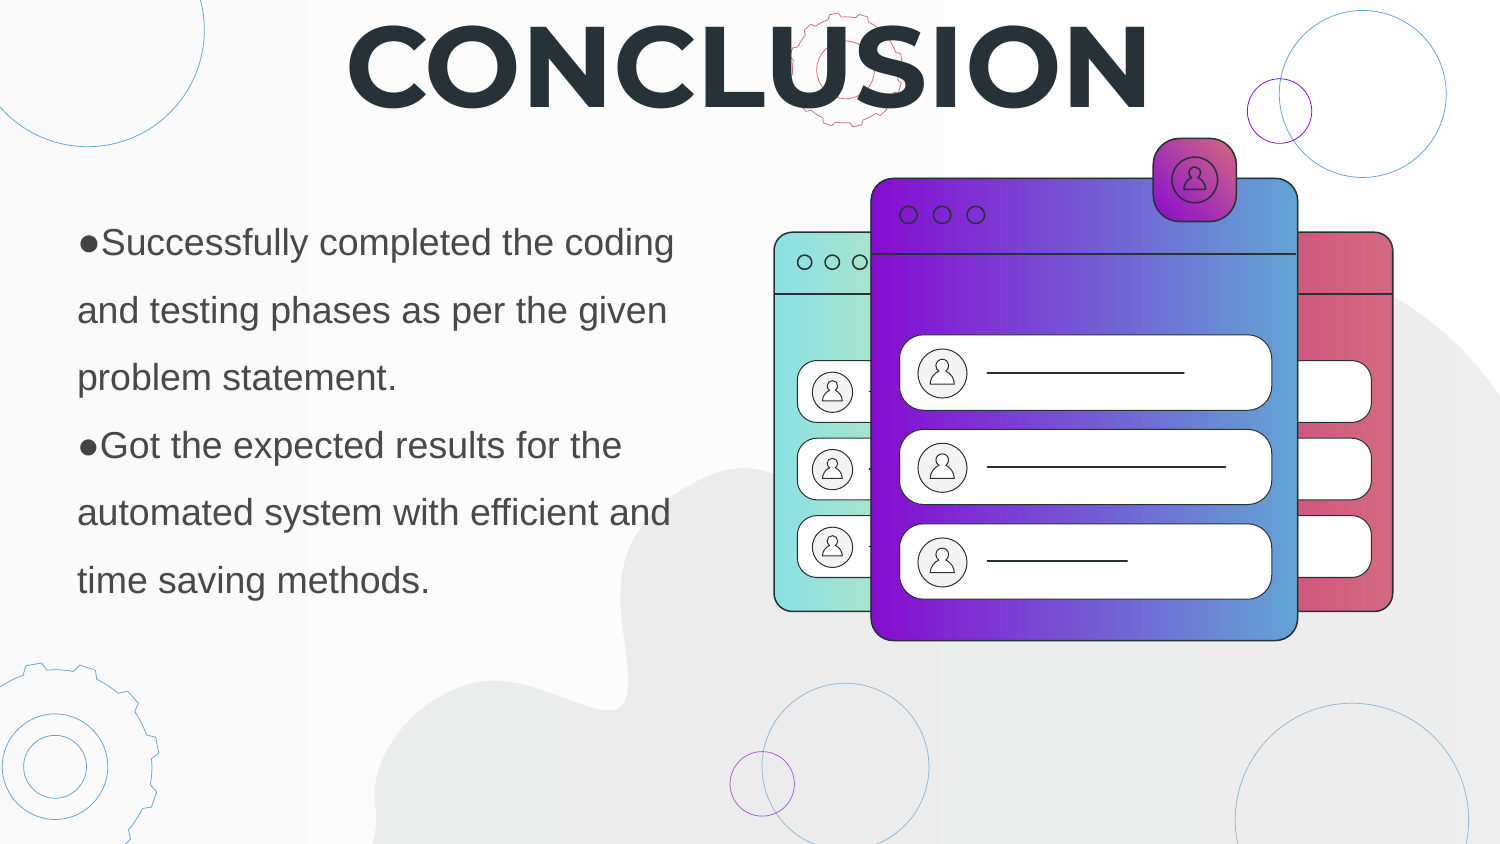

# CONCLUSION

●Successfully completed the coding and testing phases as per the given problem statement.
●Got the expected results for the automated system with efficient and time saving methods.